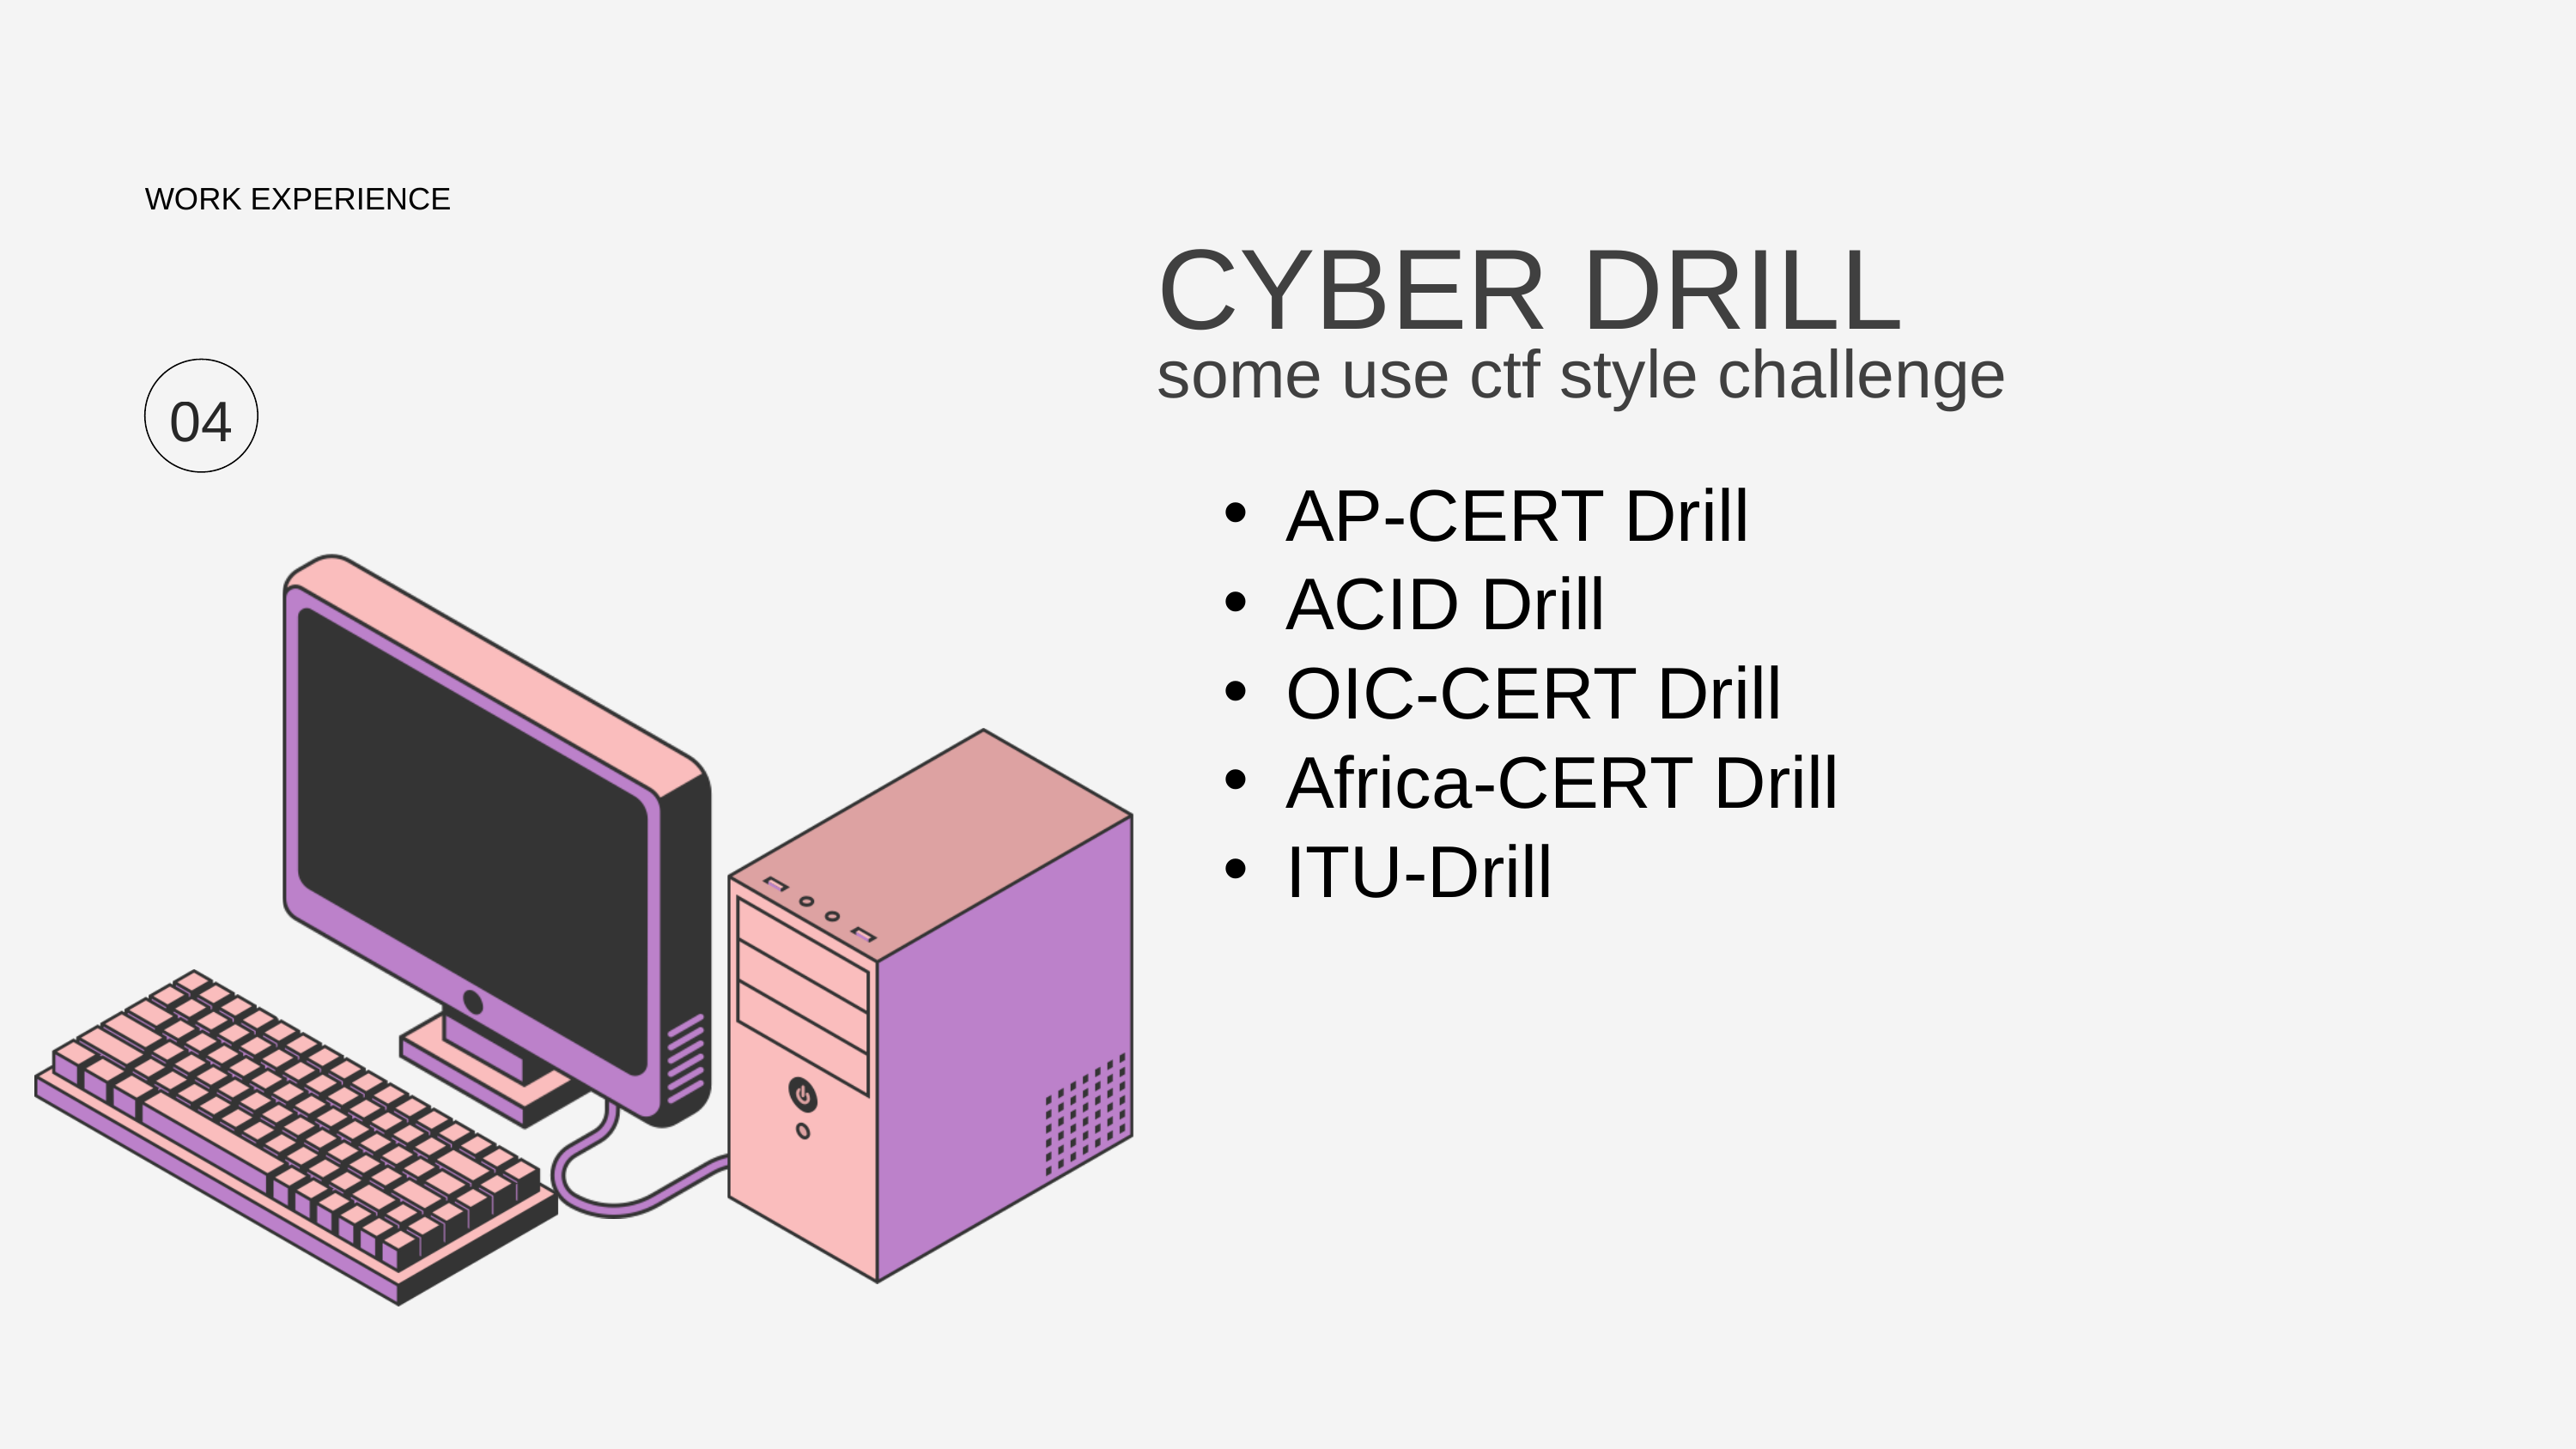

WORK EXPERIENCE
CYBER DRILL
some use ctf style challenge

04
AP-CERT Drill
ACID Drill
OIC-CERT Drill
Africa-CERT Drill
ITU-Drill